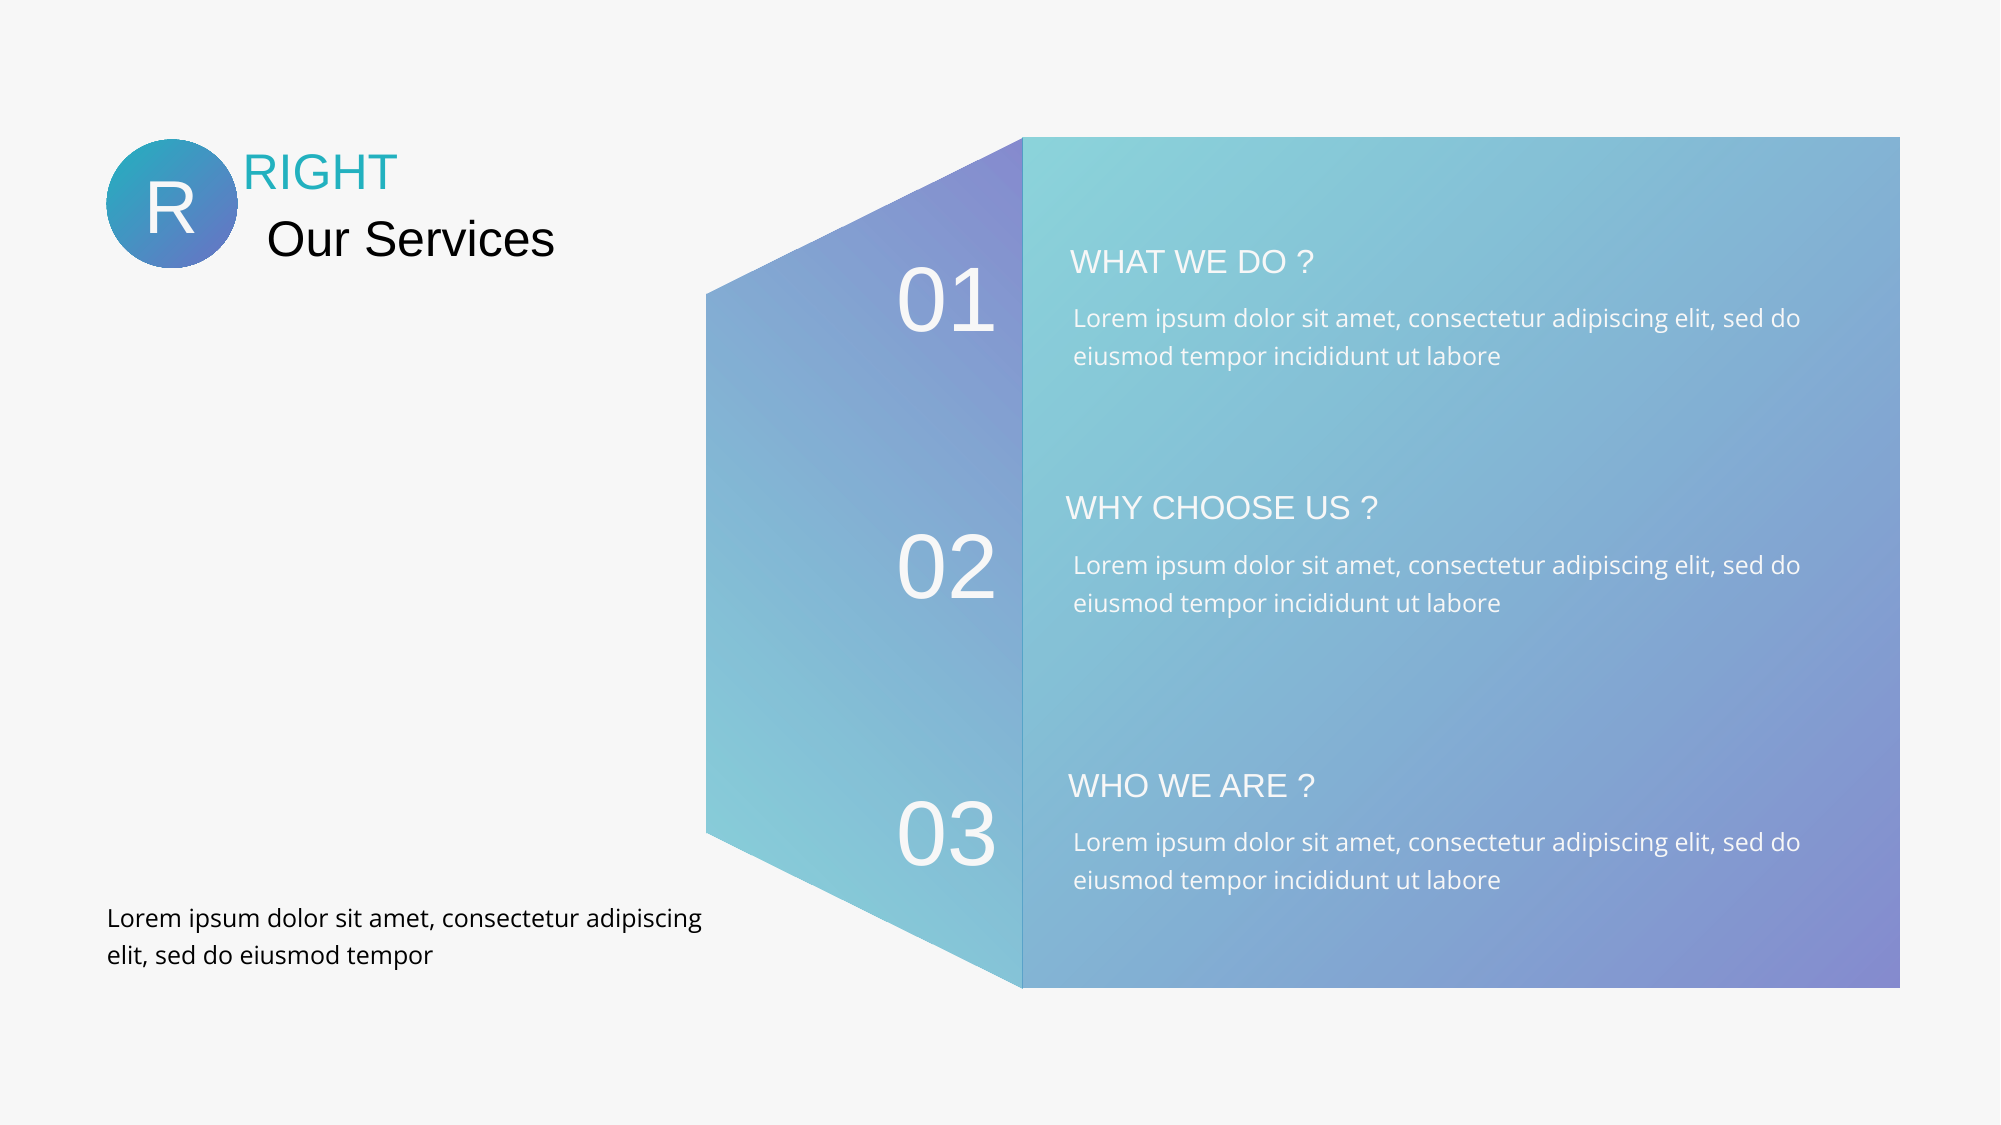

R
RIGHT
Our Services
01
WHAT WE DO ?
Lorem ipsum dolor sit amet, consectetur adipiscing elit, sed do eiusmod tempor incididunt ut labore

WHY CHOOSE US ?
Lorem ipsum dolor sit amet, consectetur adipiscing elit, sed do eiusmod tempor incididunt ut labore
02
WHO WE ARE ?
Lorem ipsum dolor sit amet, consectetur adipiscing elit, sed do eiusmod tempor incididunt ut labore
03
Lorem ipsum dolor sit amet, consectetur adipiscing elit, sed do eiusmod tempor